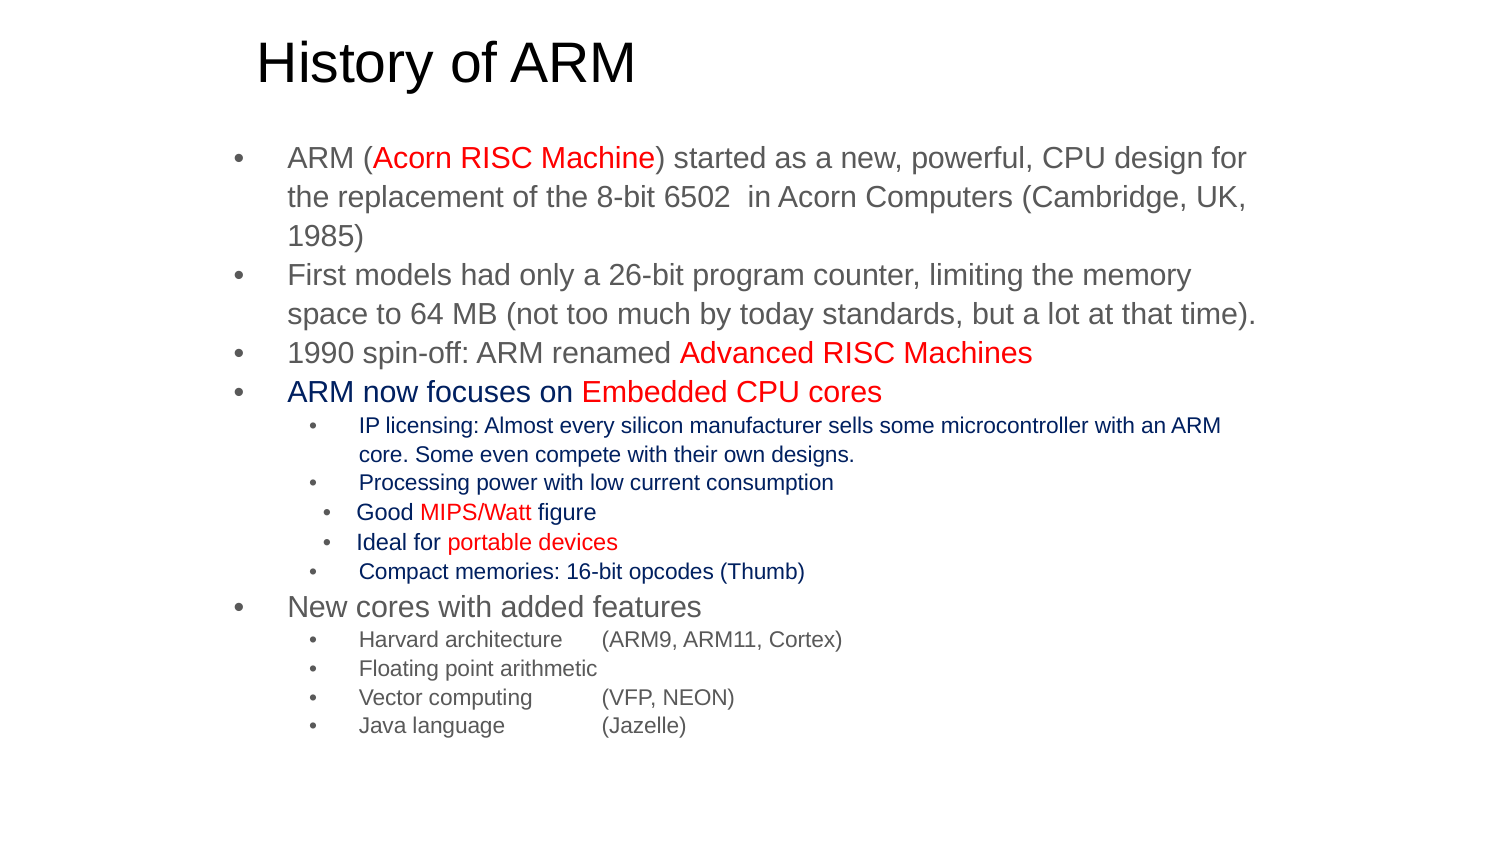

# History of ARM
ARM (Acorn RISC Machine) started as a new, powerful, CPU design for the replacement of the 8-bit 6502  in Acorn Computers (Cambridge, UK,  1985)
First models had only a 26-bit program counter, limiting the memory space to 64 MB (not too much by today standards, but a lot at that time).
1990 spin-off: ARM renamed Advanced RISC Machines
ARM now focuses on Embedded CPU cores
IP licensing: Almost every silicon manufacturer sells some microcontroller with an ARM core. Some even compete with their own designs.
Processing power with low current consumption
Good MIPS/Watt figure
Ideal for portable devices
Compact memories: 16-bit opcodes (Thumb)
New cores with added features
Harvard architecture	(ARM9, ARM11, Cortex)
Floating point arithmetic
Vector computing		(VFP, NEON)
Java language			(Jazelle)